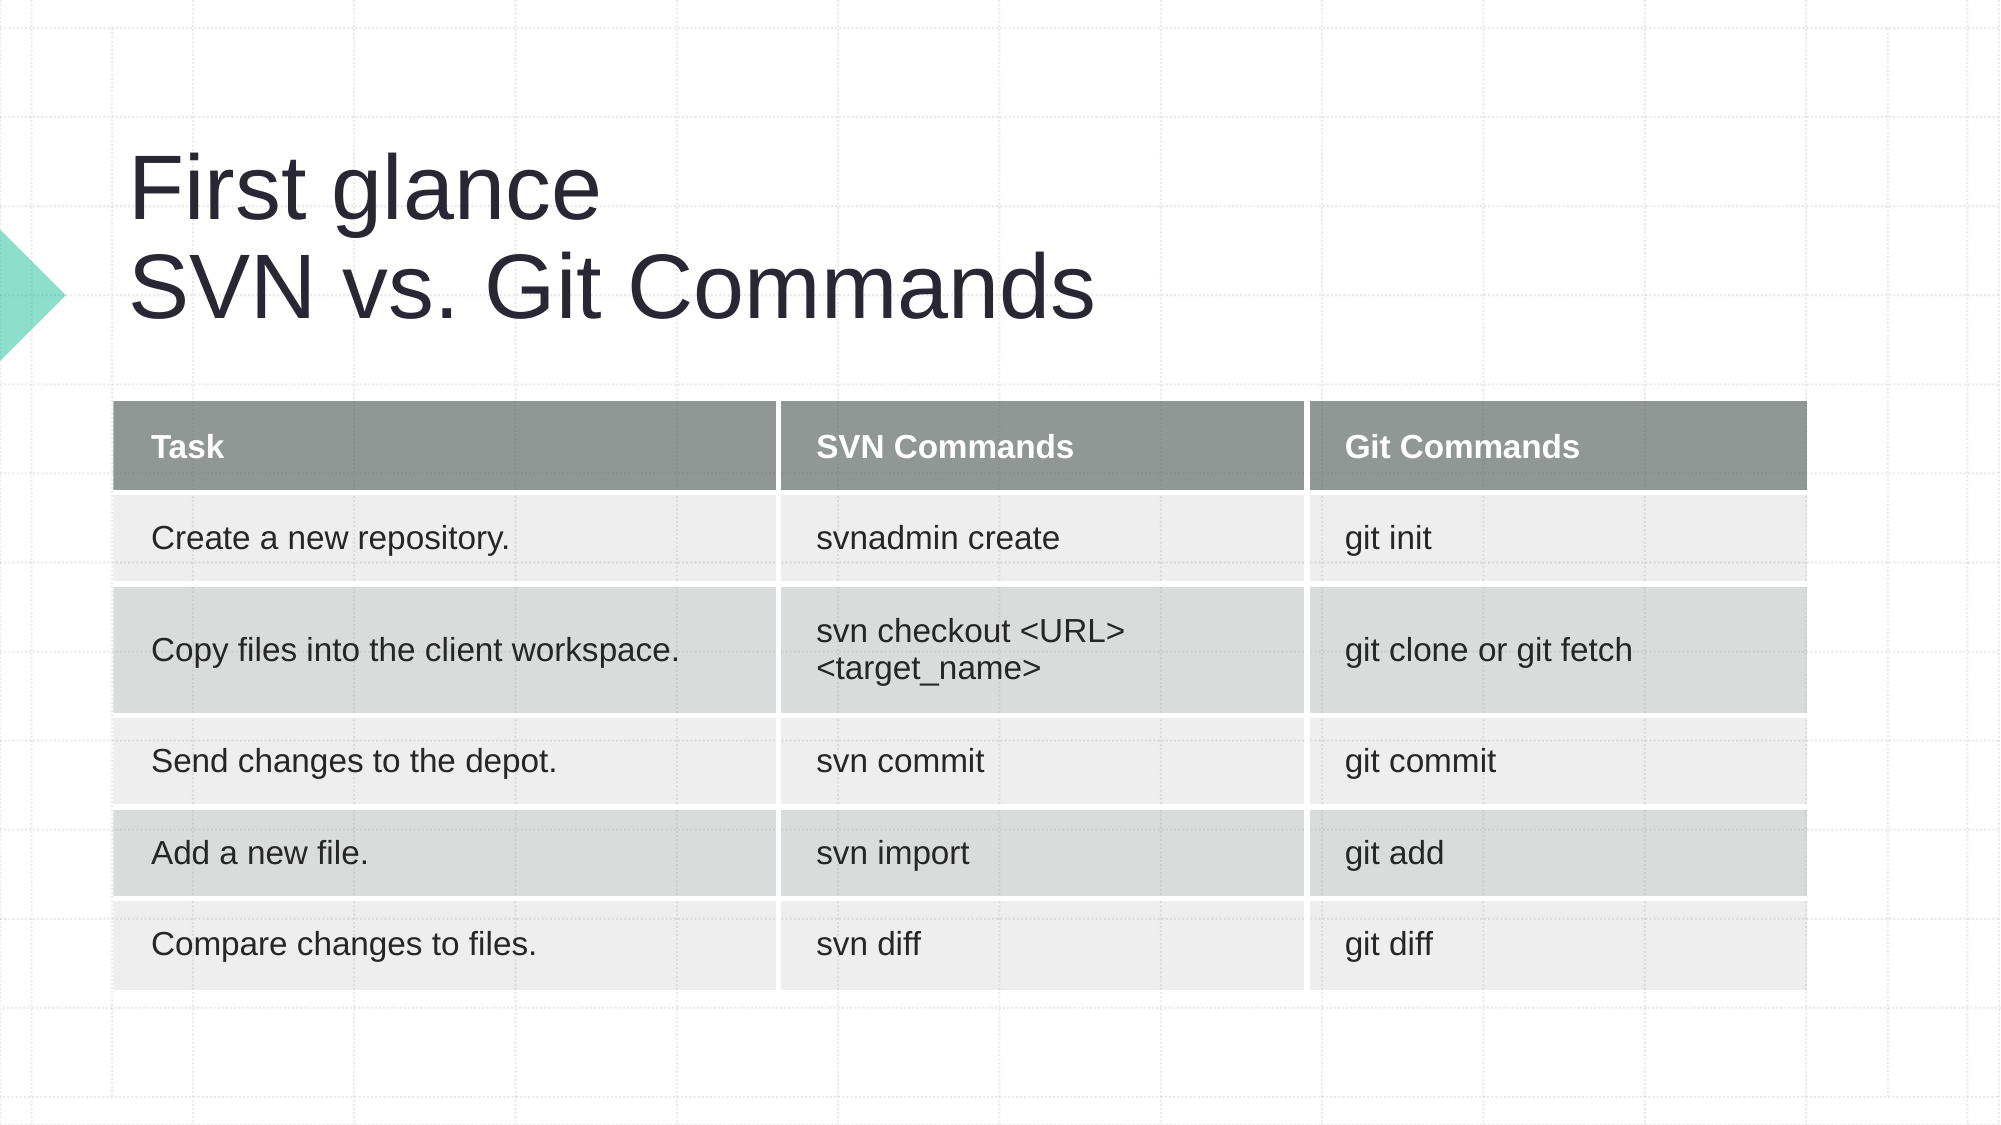

# First glance SVN vs. Git Commands

| Task | SVN Commands | Git Commands |
| --- | --- | --- |
| Create a new repository. | svnadmin create | git init |
| Copy files into the client workspace. | svn checkout <URL> <target\_name> | git clone or git fetch |
| Send changes to the depot. | svn commit | git commit |
| Add a new file. | svn import | git add |
| Compare changes to files. | svn diff | git diff |